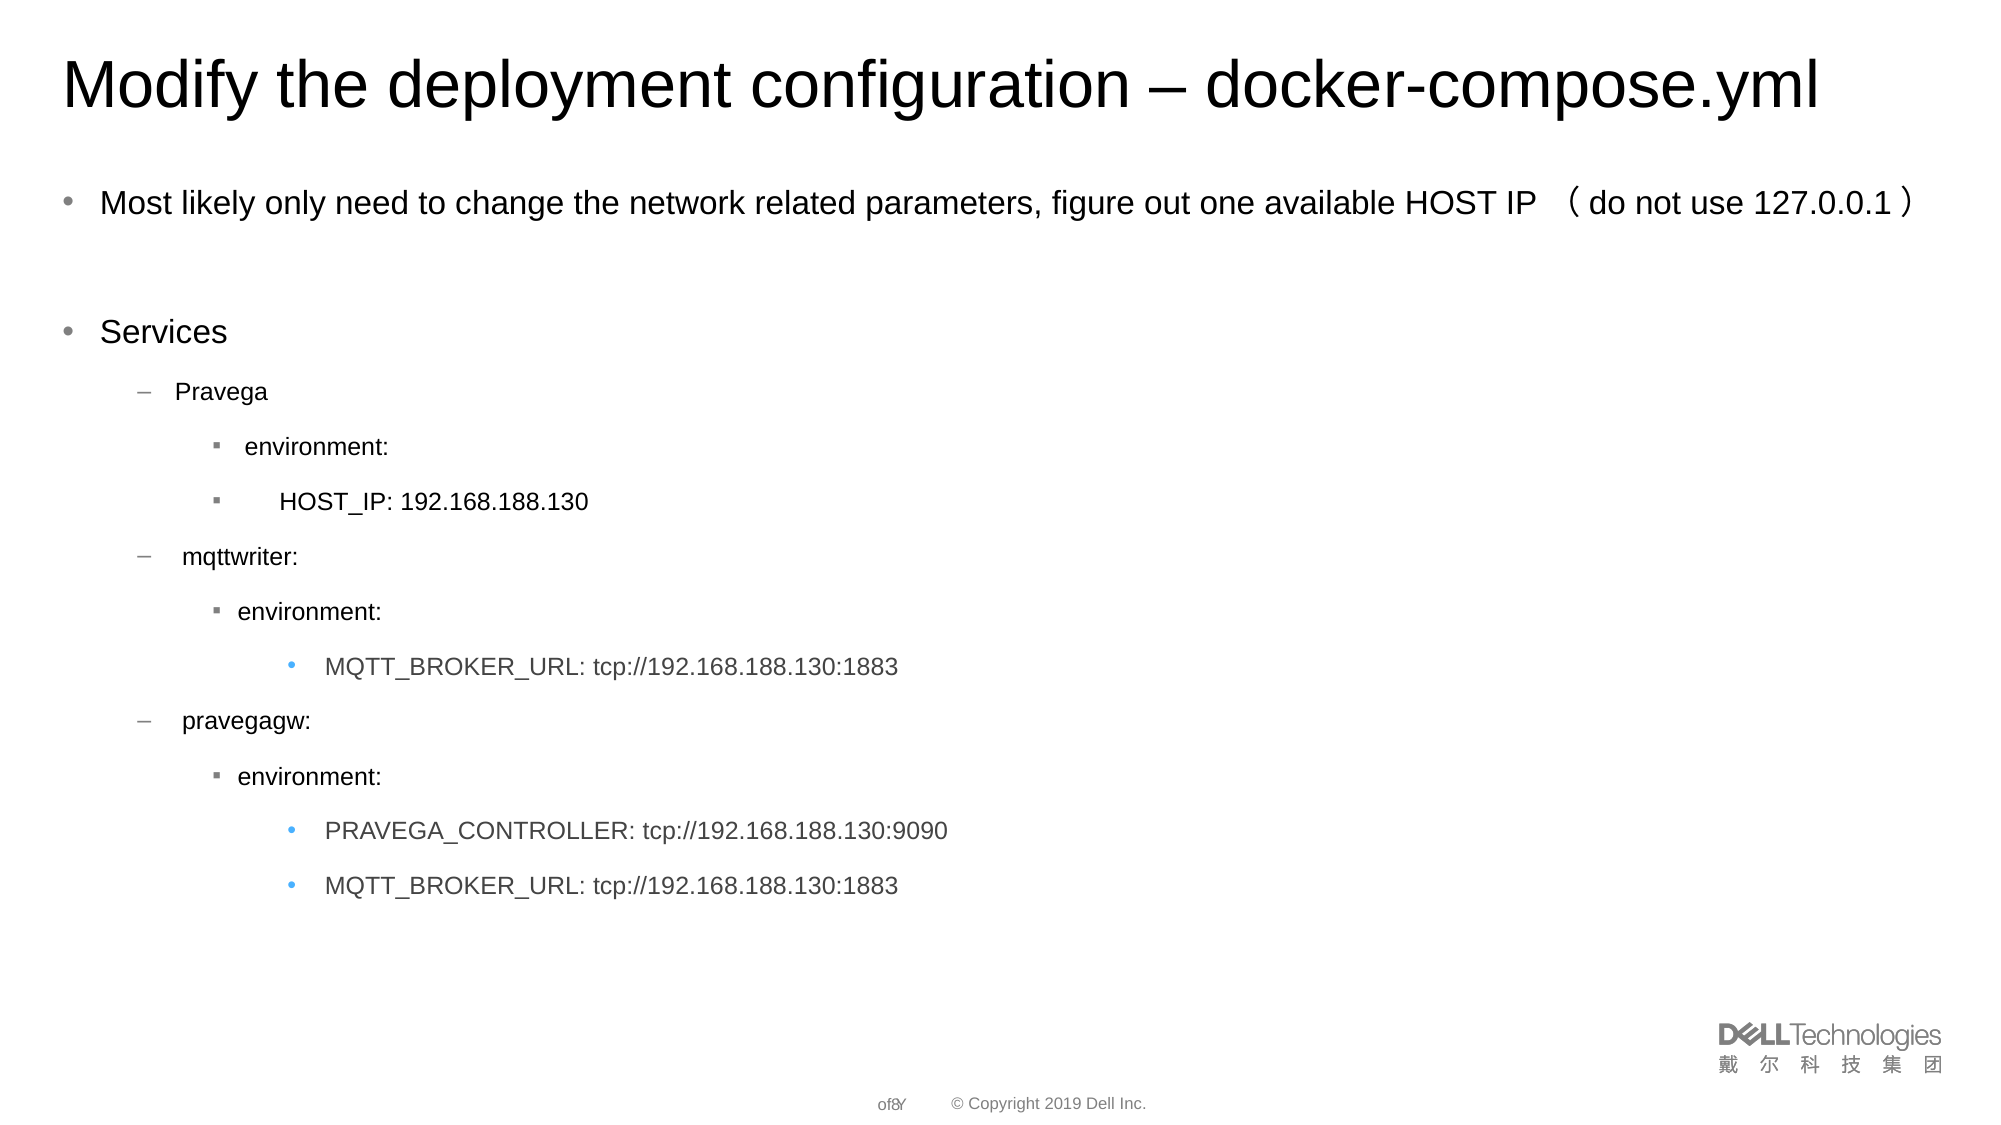

# Modify the deployment configuration – docker-compose.yml
Most likely only need to change the network related parameters, figure out one available HOST IP（do not use 127.0.0.1）

Services
Pravega
 environment:
      HOST_IP: 192.168.188.130
 mqttwriter:
environment:
MQTT_BROKER_URL: tcp://192.168.188.130:1883
 pravegagw:
environment:
PRAVEGA_CONTROLLER: tcp://192.168.188.130:9090
MQTT_BROKER_URL: tcp://192.168.188.130:1883